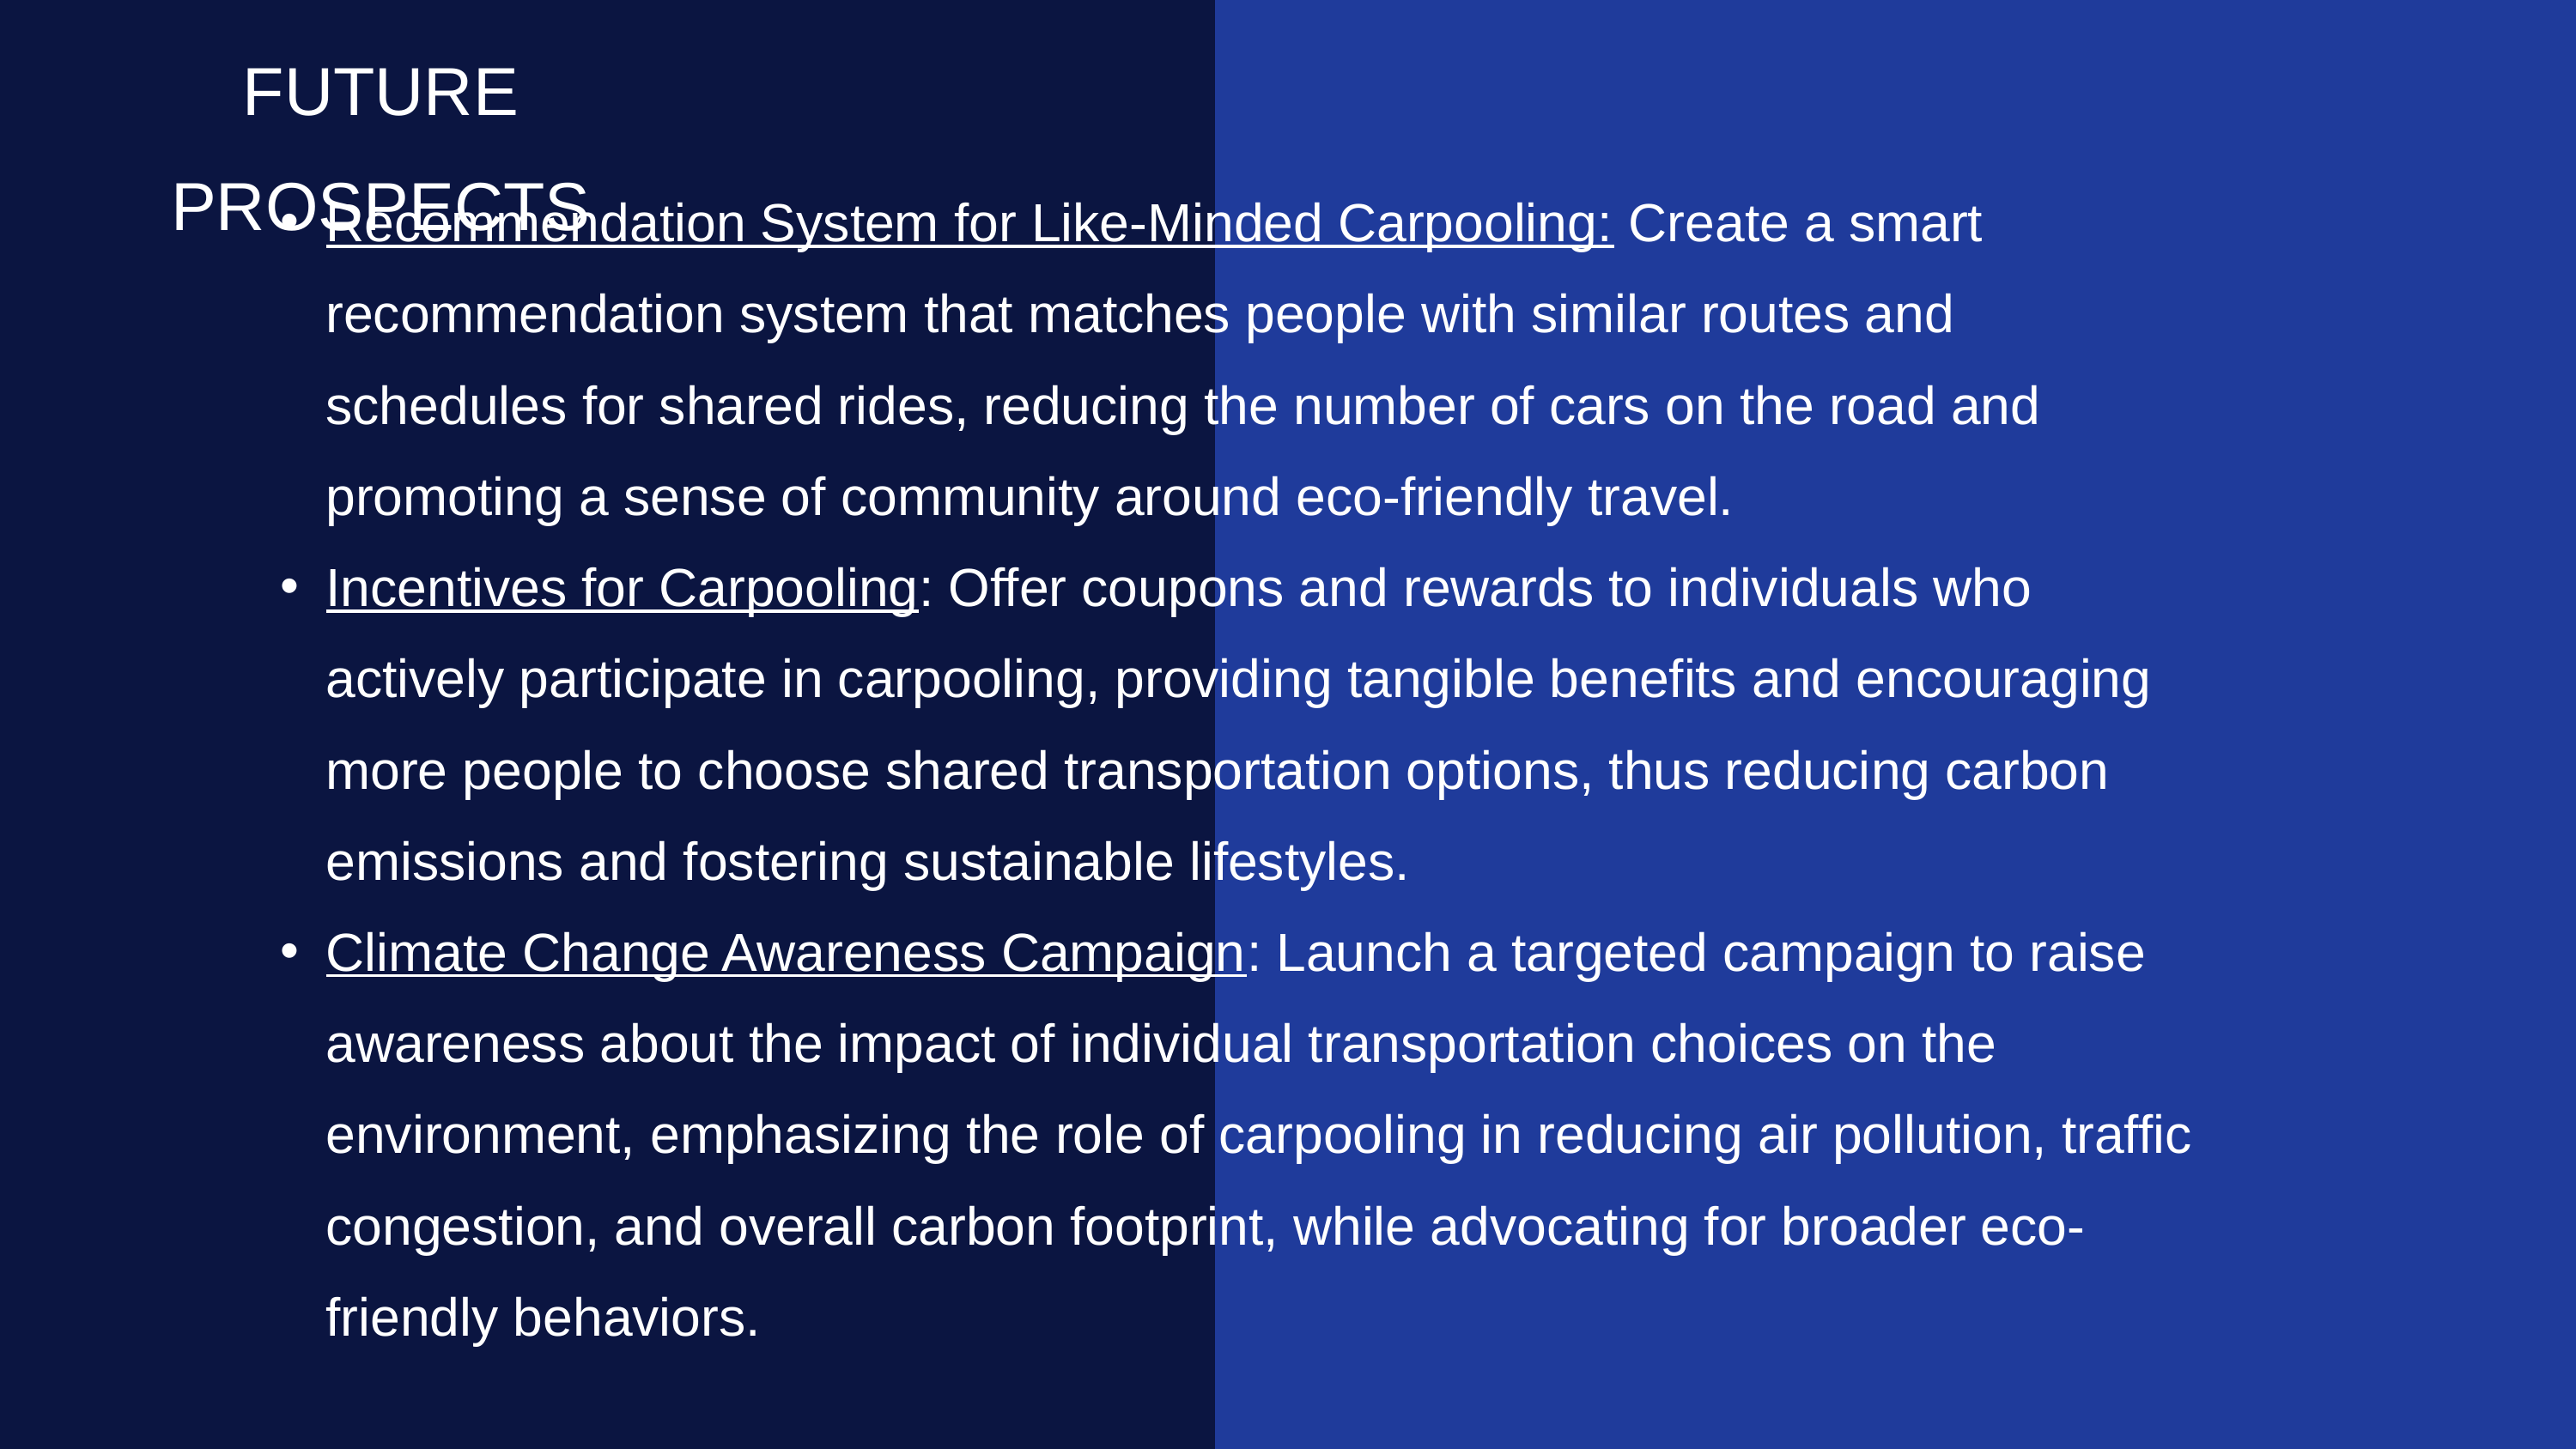

FUTURE PROSPECTS

Recommendation System for Like-Minded Carpooling: Create a smart recommendation system that matches people with similar routes and schedules for shared rides, reducing the number of cars on the road and promoting a sense of community around eco-friendly travel.
Incentives for Carpooling: Offer coupons and rewards to individuals who actively participate in carpooling, providing tangible benefits and encouraging more people to choose shared transportation options, thus reducing carbon emissions and fostering sustainable lifestyles.
Climate Change Awareness Campaign: Launch a targeted campaign to raise awareness about the impact of individual transportation choices on the environment, emphasizing the role of carpooling in reducing air pollution, traffic congestion, and overall carbon footprint, while advocating for broader eco-friendly behaviors.